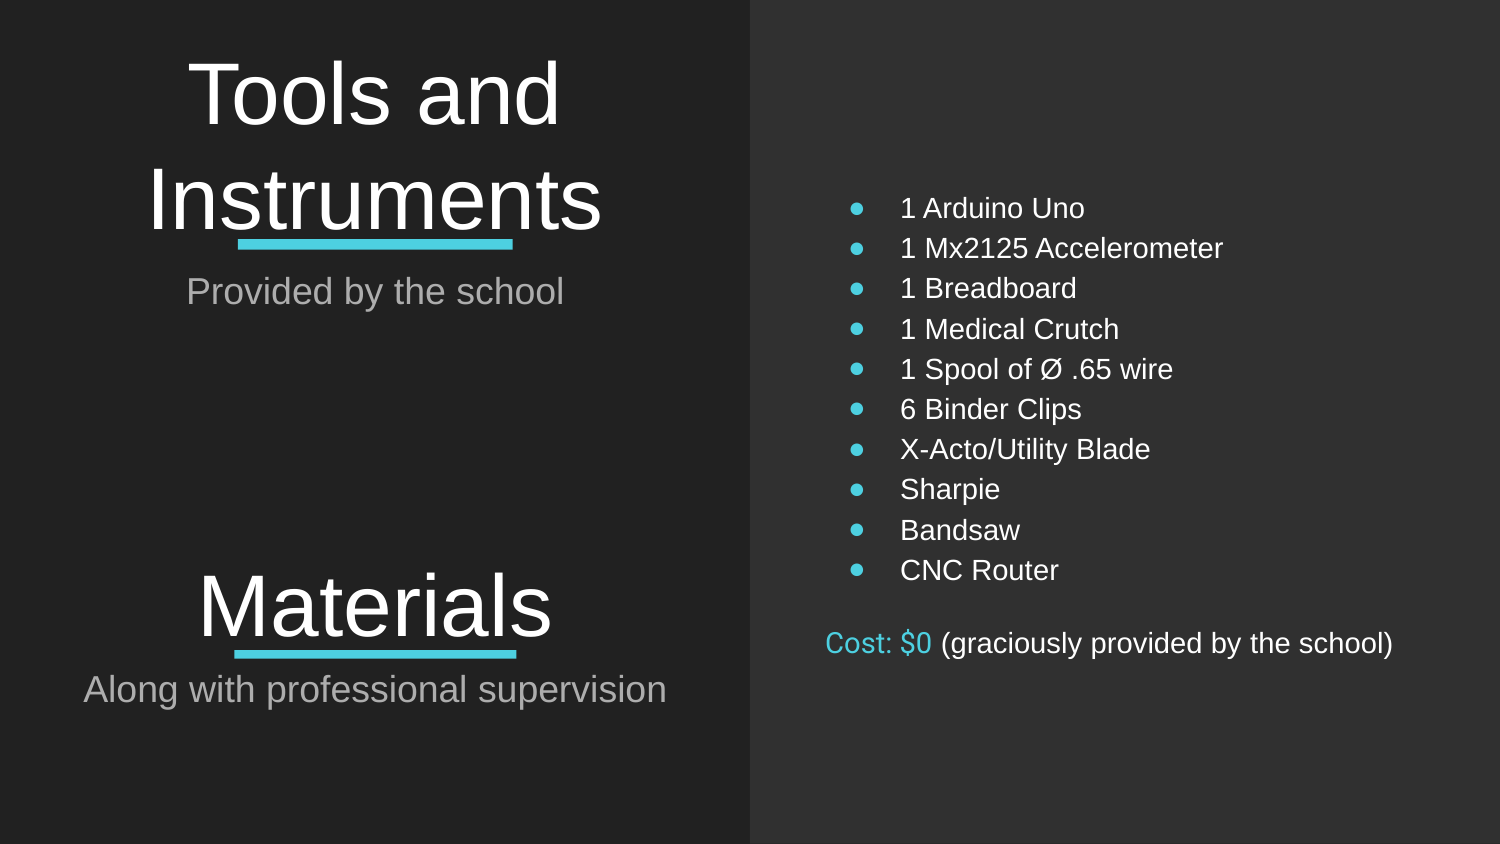

# Tools and
Instruments
1 Arduino Uno
1 Mx2125 Accelerometer
1 Breadboard
1 Medical Crutch
1 Spool of Ø .65 wire
6 Binder Clips
X-Acto/Utility Blade
Sharpie
Bandsaw
CNC Router
Cost: $0 (graciously provided by the school)

Provided by the school
Materials
Along with professional supervision